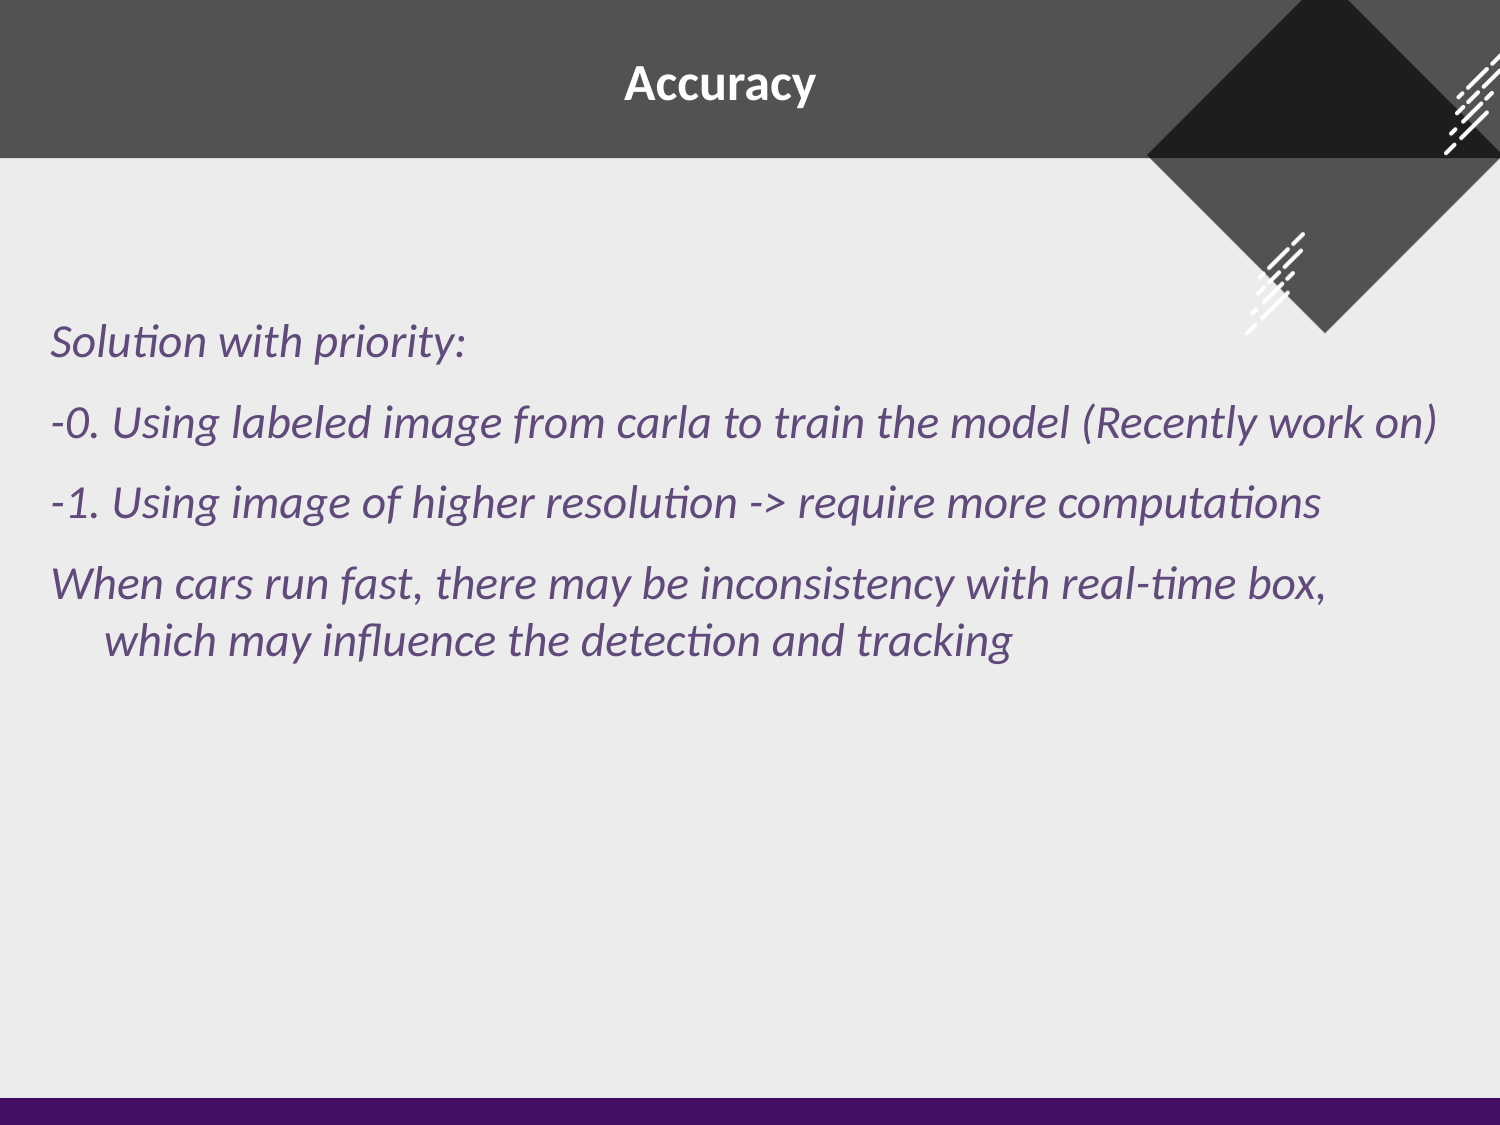

# Accuracy
Solution with priority:
-0. Using labeled image from carla to train the model (Recently work on)
-1. Using image of higher resolution -> require more computations
When cars run fast, there may be inconsistency with real-time box, which may influence the detection and tracking